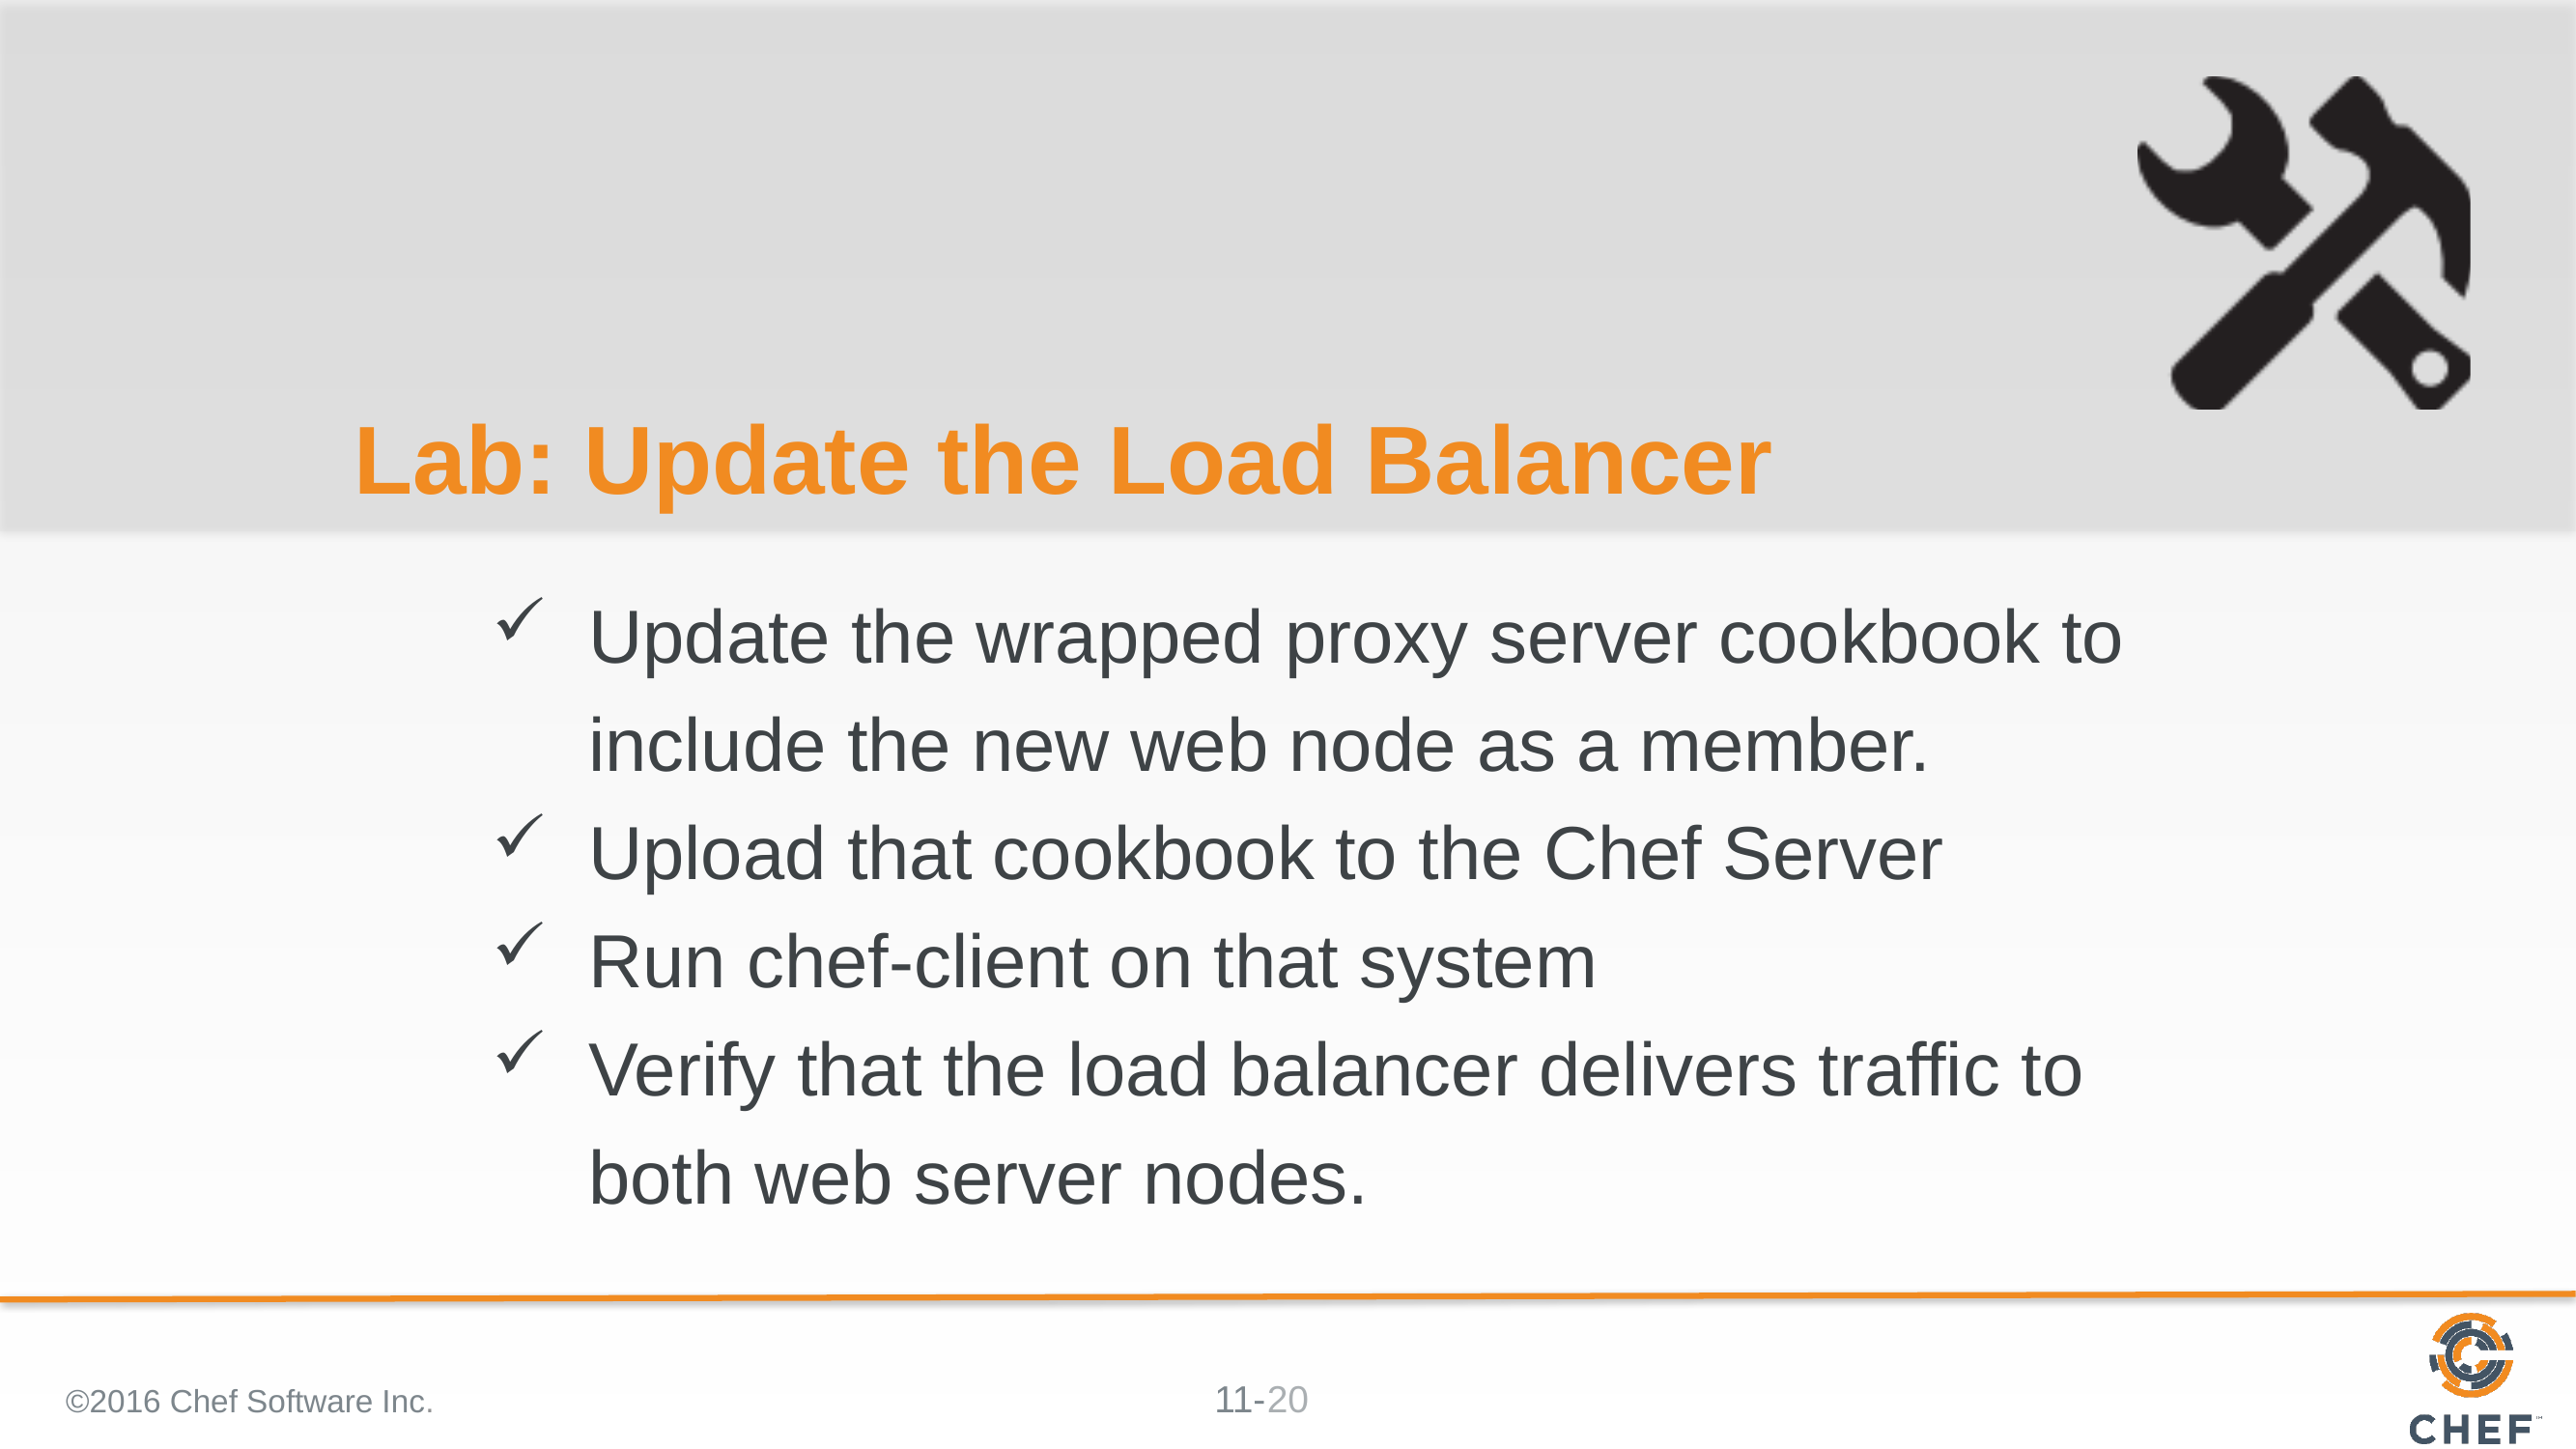

# Lab: Update the Load Balancer
Update the wrapped proxy server cookbook to include the new web node as a member.
Upload that cookbook to the Chef Server
Run chef-client on that system
Verify that the load balancer delivers traffic to both web server nodes.

©2016 Chef Software Inc.
20